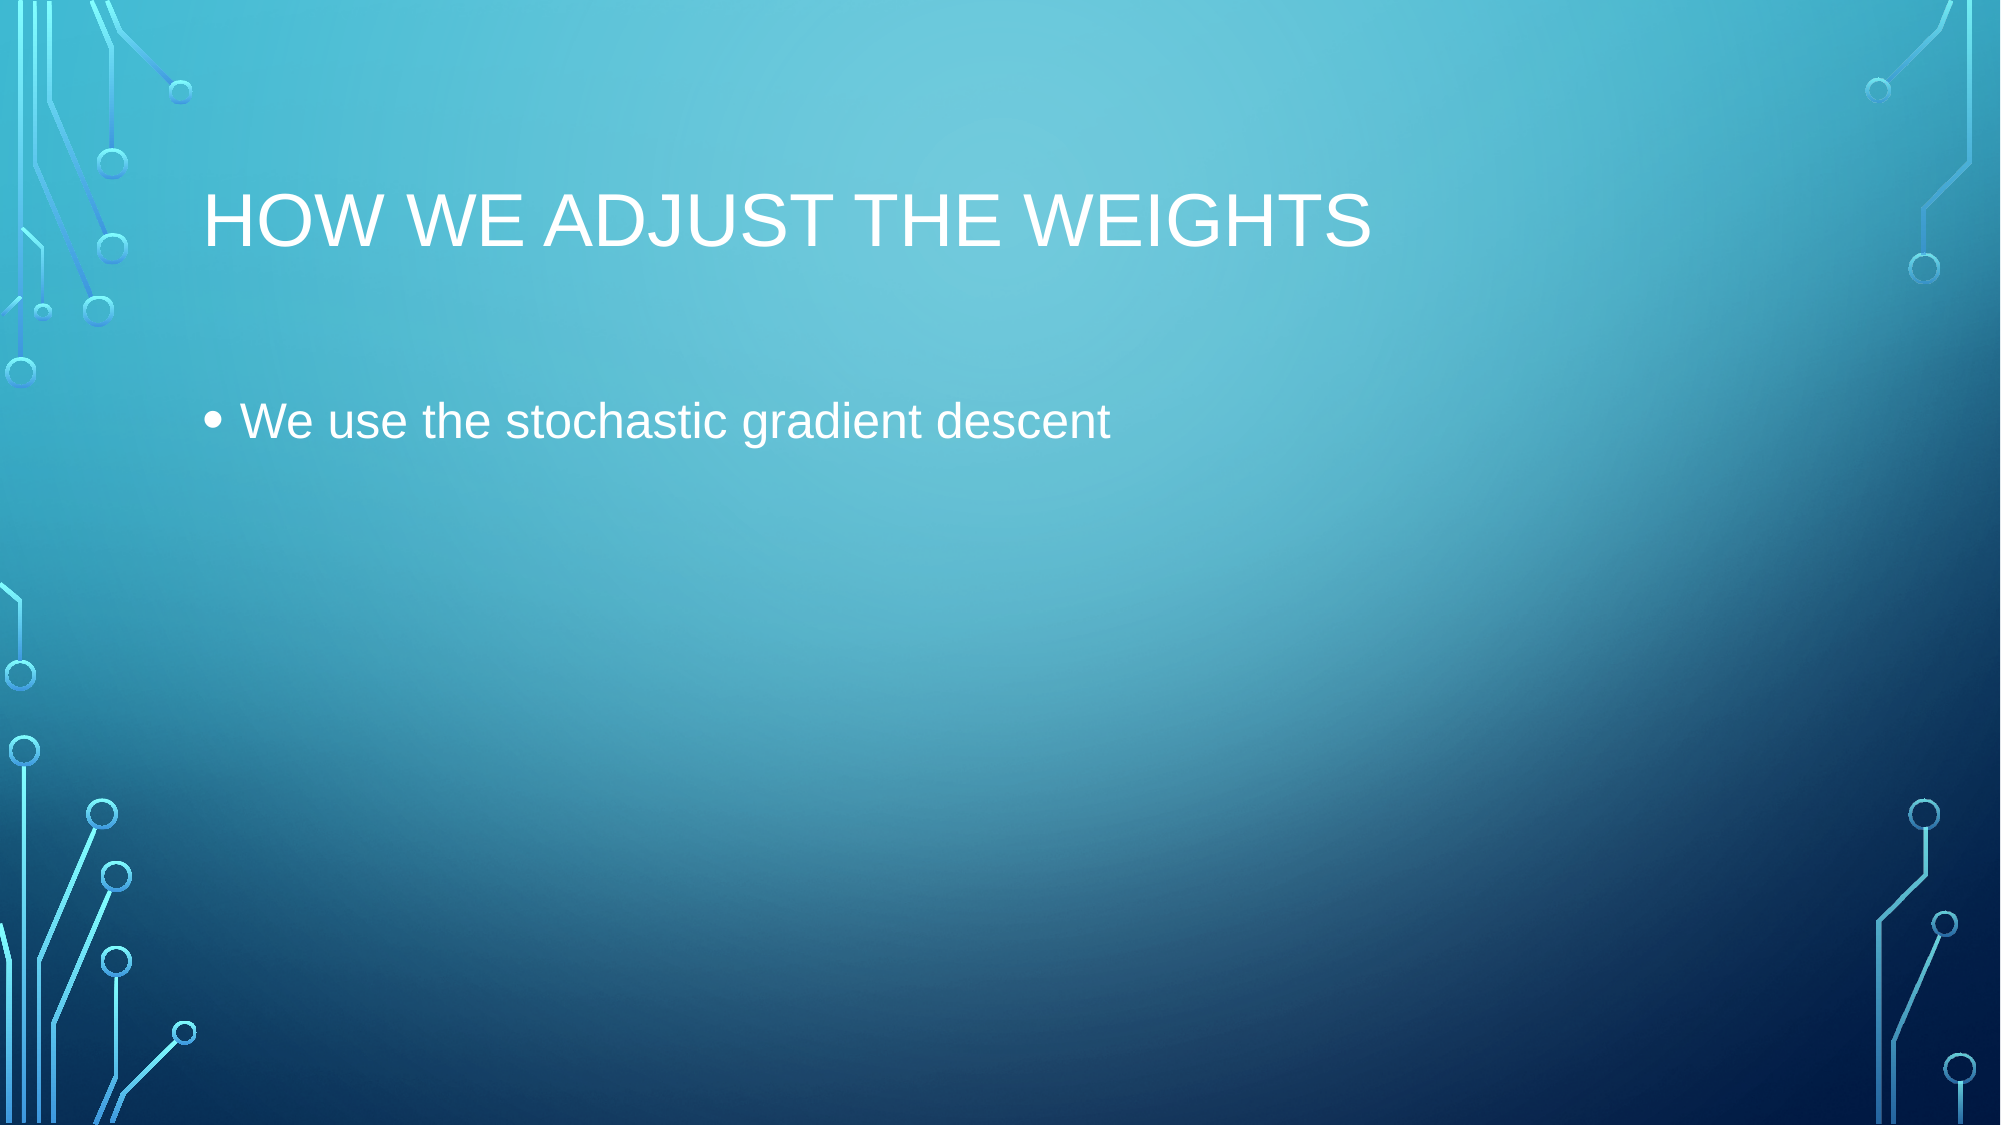

# How we adjust the weights
We use the stochastic gradient descent